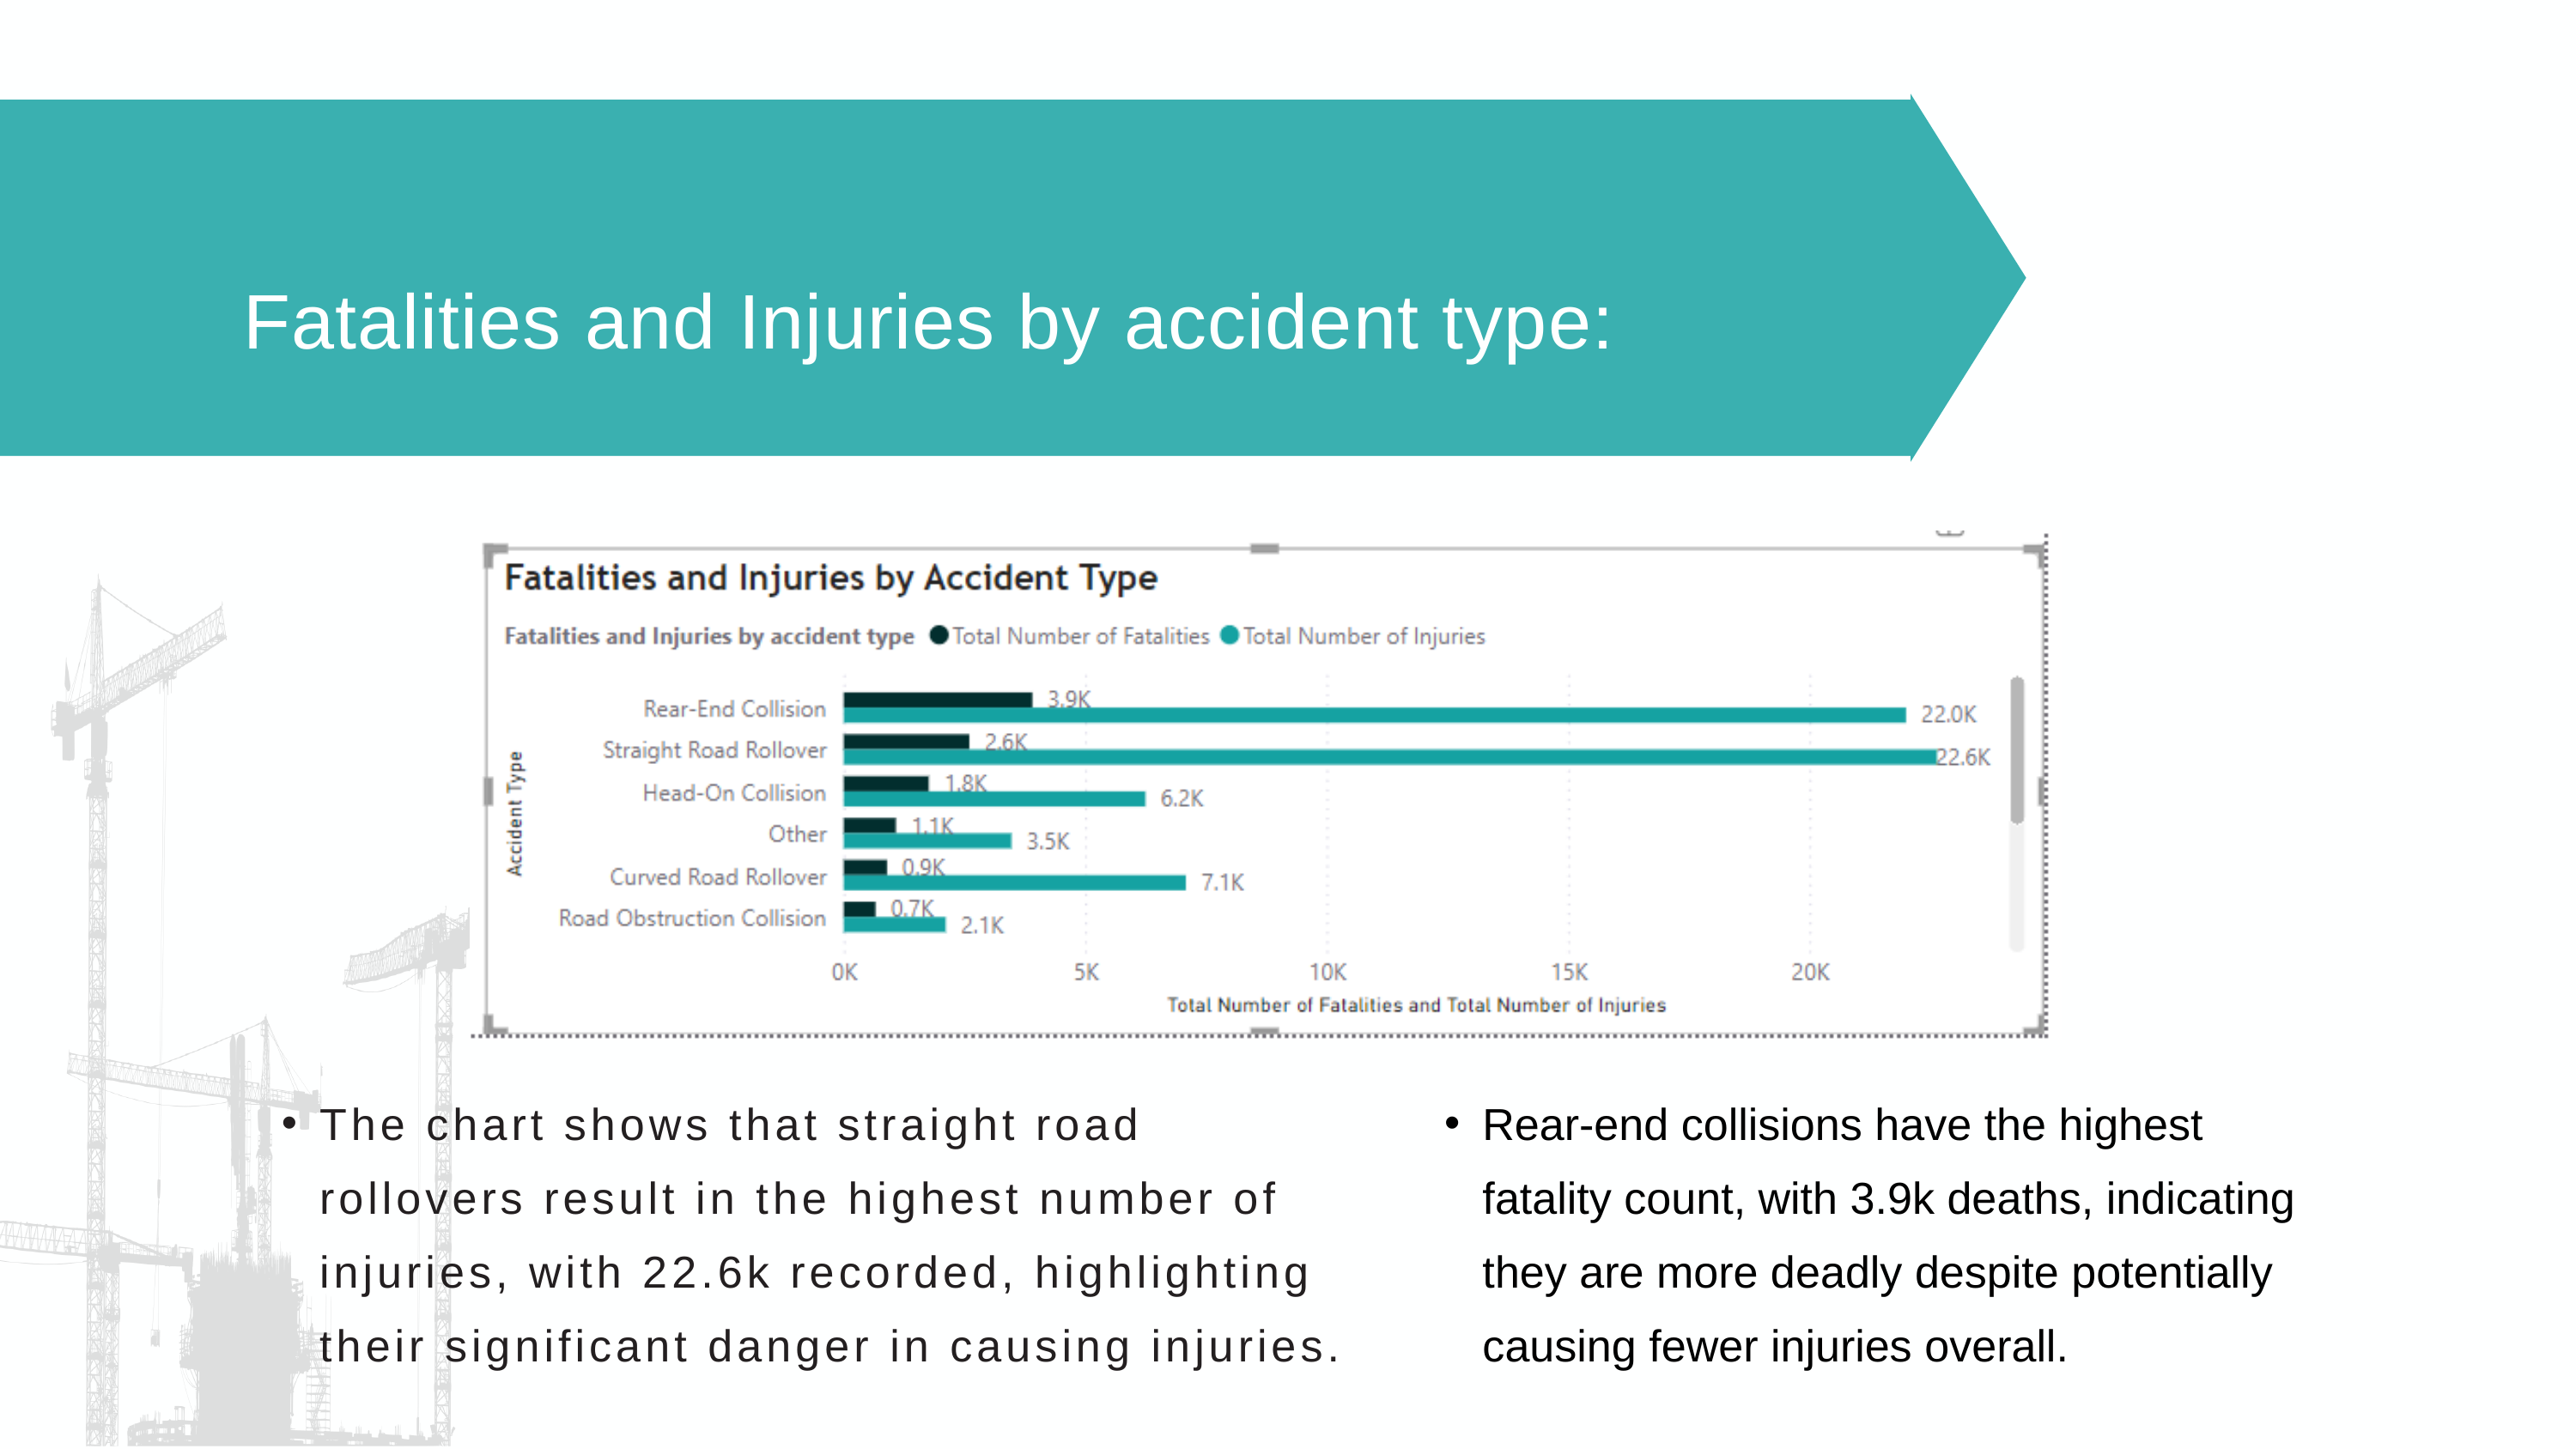

Fatalities and Injuries by accident type:

The chart shows that straight road rollovers result in the highest number of injuries, with 22.6k recorded, highlighting their significant danger in causing injuries.
Rear-end collisions have the highest fatality count, with 3.9k deaths, indicating they are more deadly despite potentially causing fewer injuries overall.